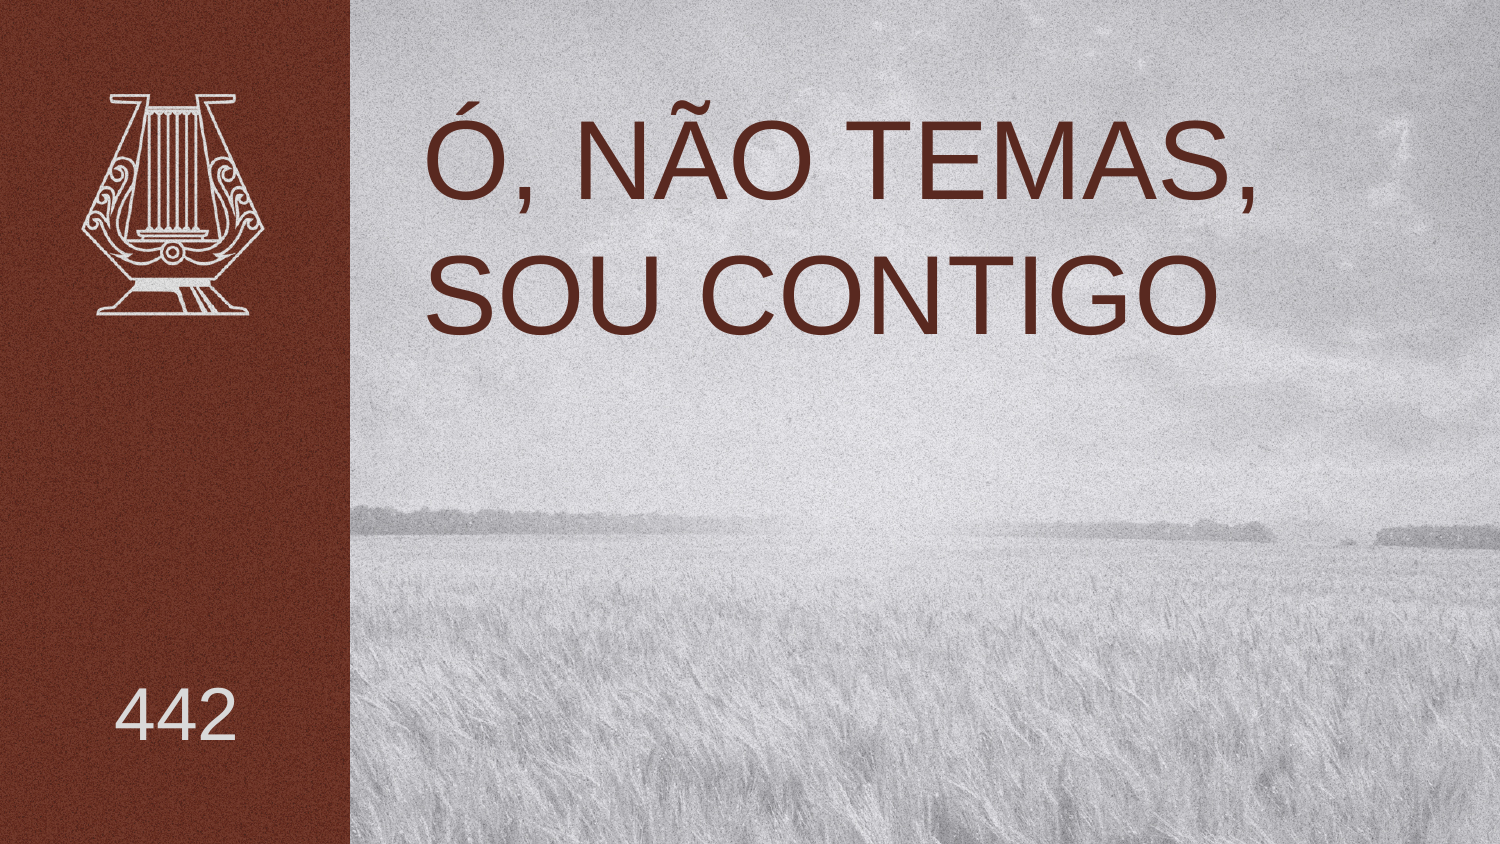

# Ó, NÃO TEMAS, SOU CONTIGO
442